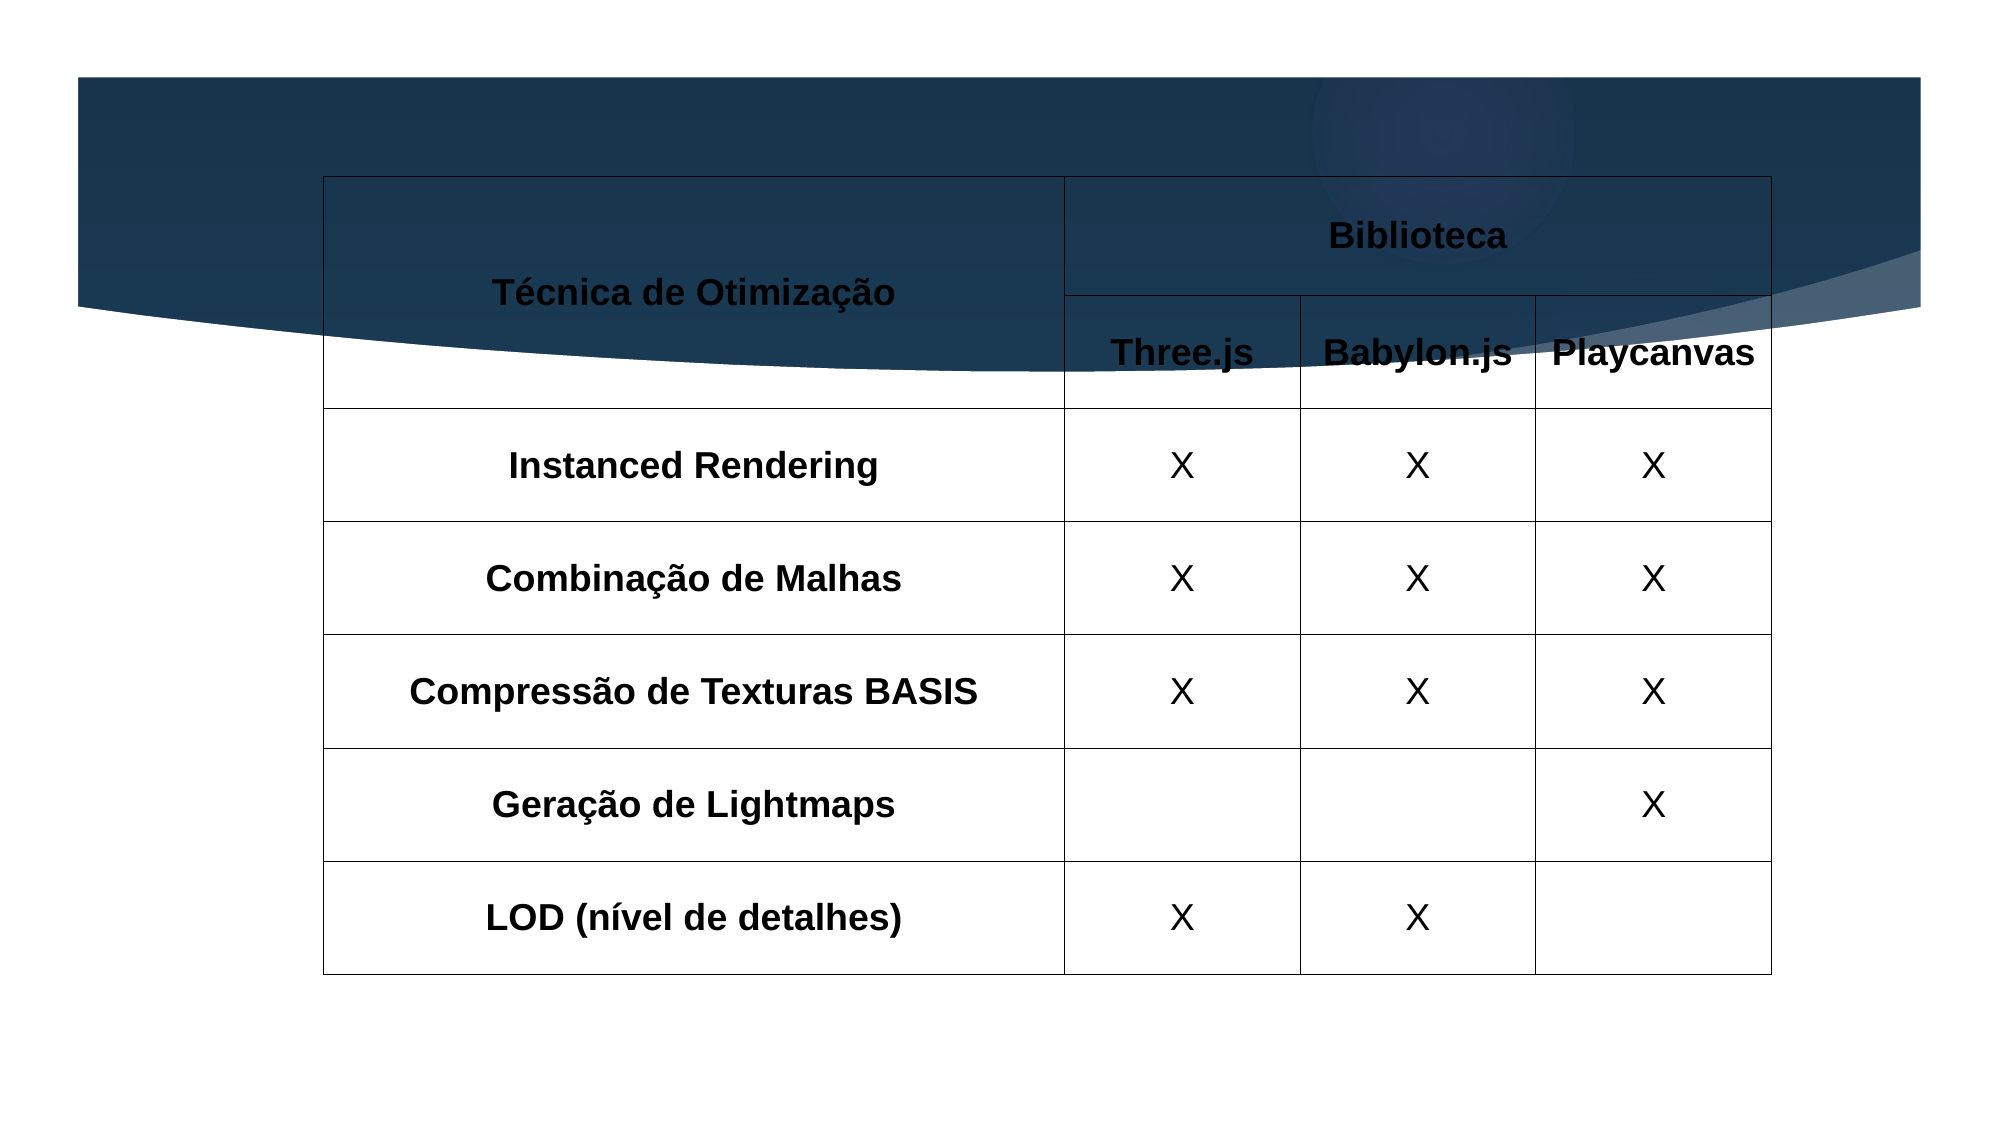

| Técnica de Otimização | Biblioteca |  |  |
| --- | --- | --- | --- |
|  | Three.js | Babylon.js | Playcanvas |
| Instanced Rendering | X | X | X |
| Combinação de Malhas | X | X | X |
| Compressão de Texturas BASIS | X | X | X |
| Geração de Lightmaps |  |  | X |
| LOD (nível de detalhes) | X | X |  |